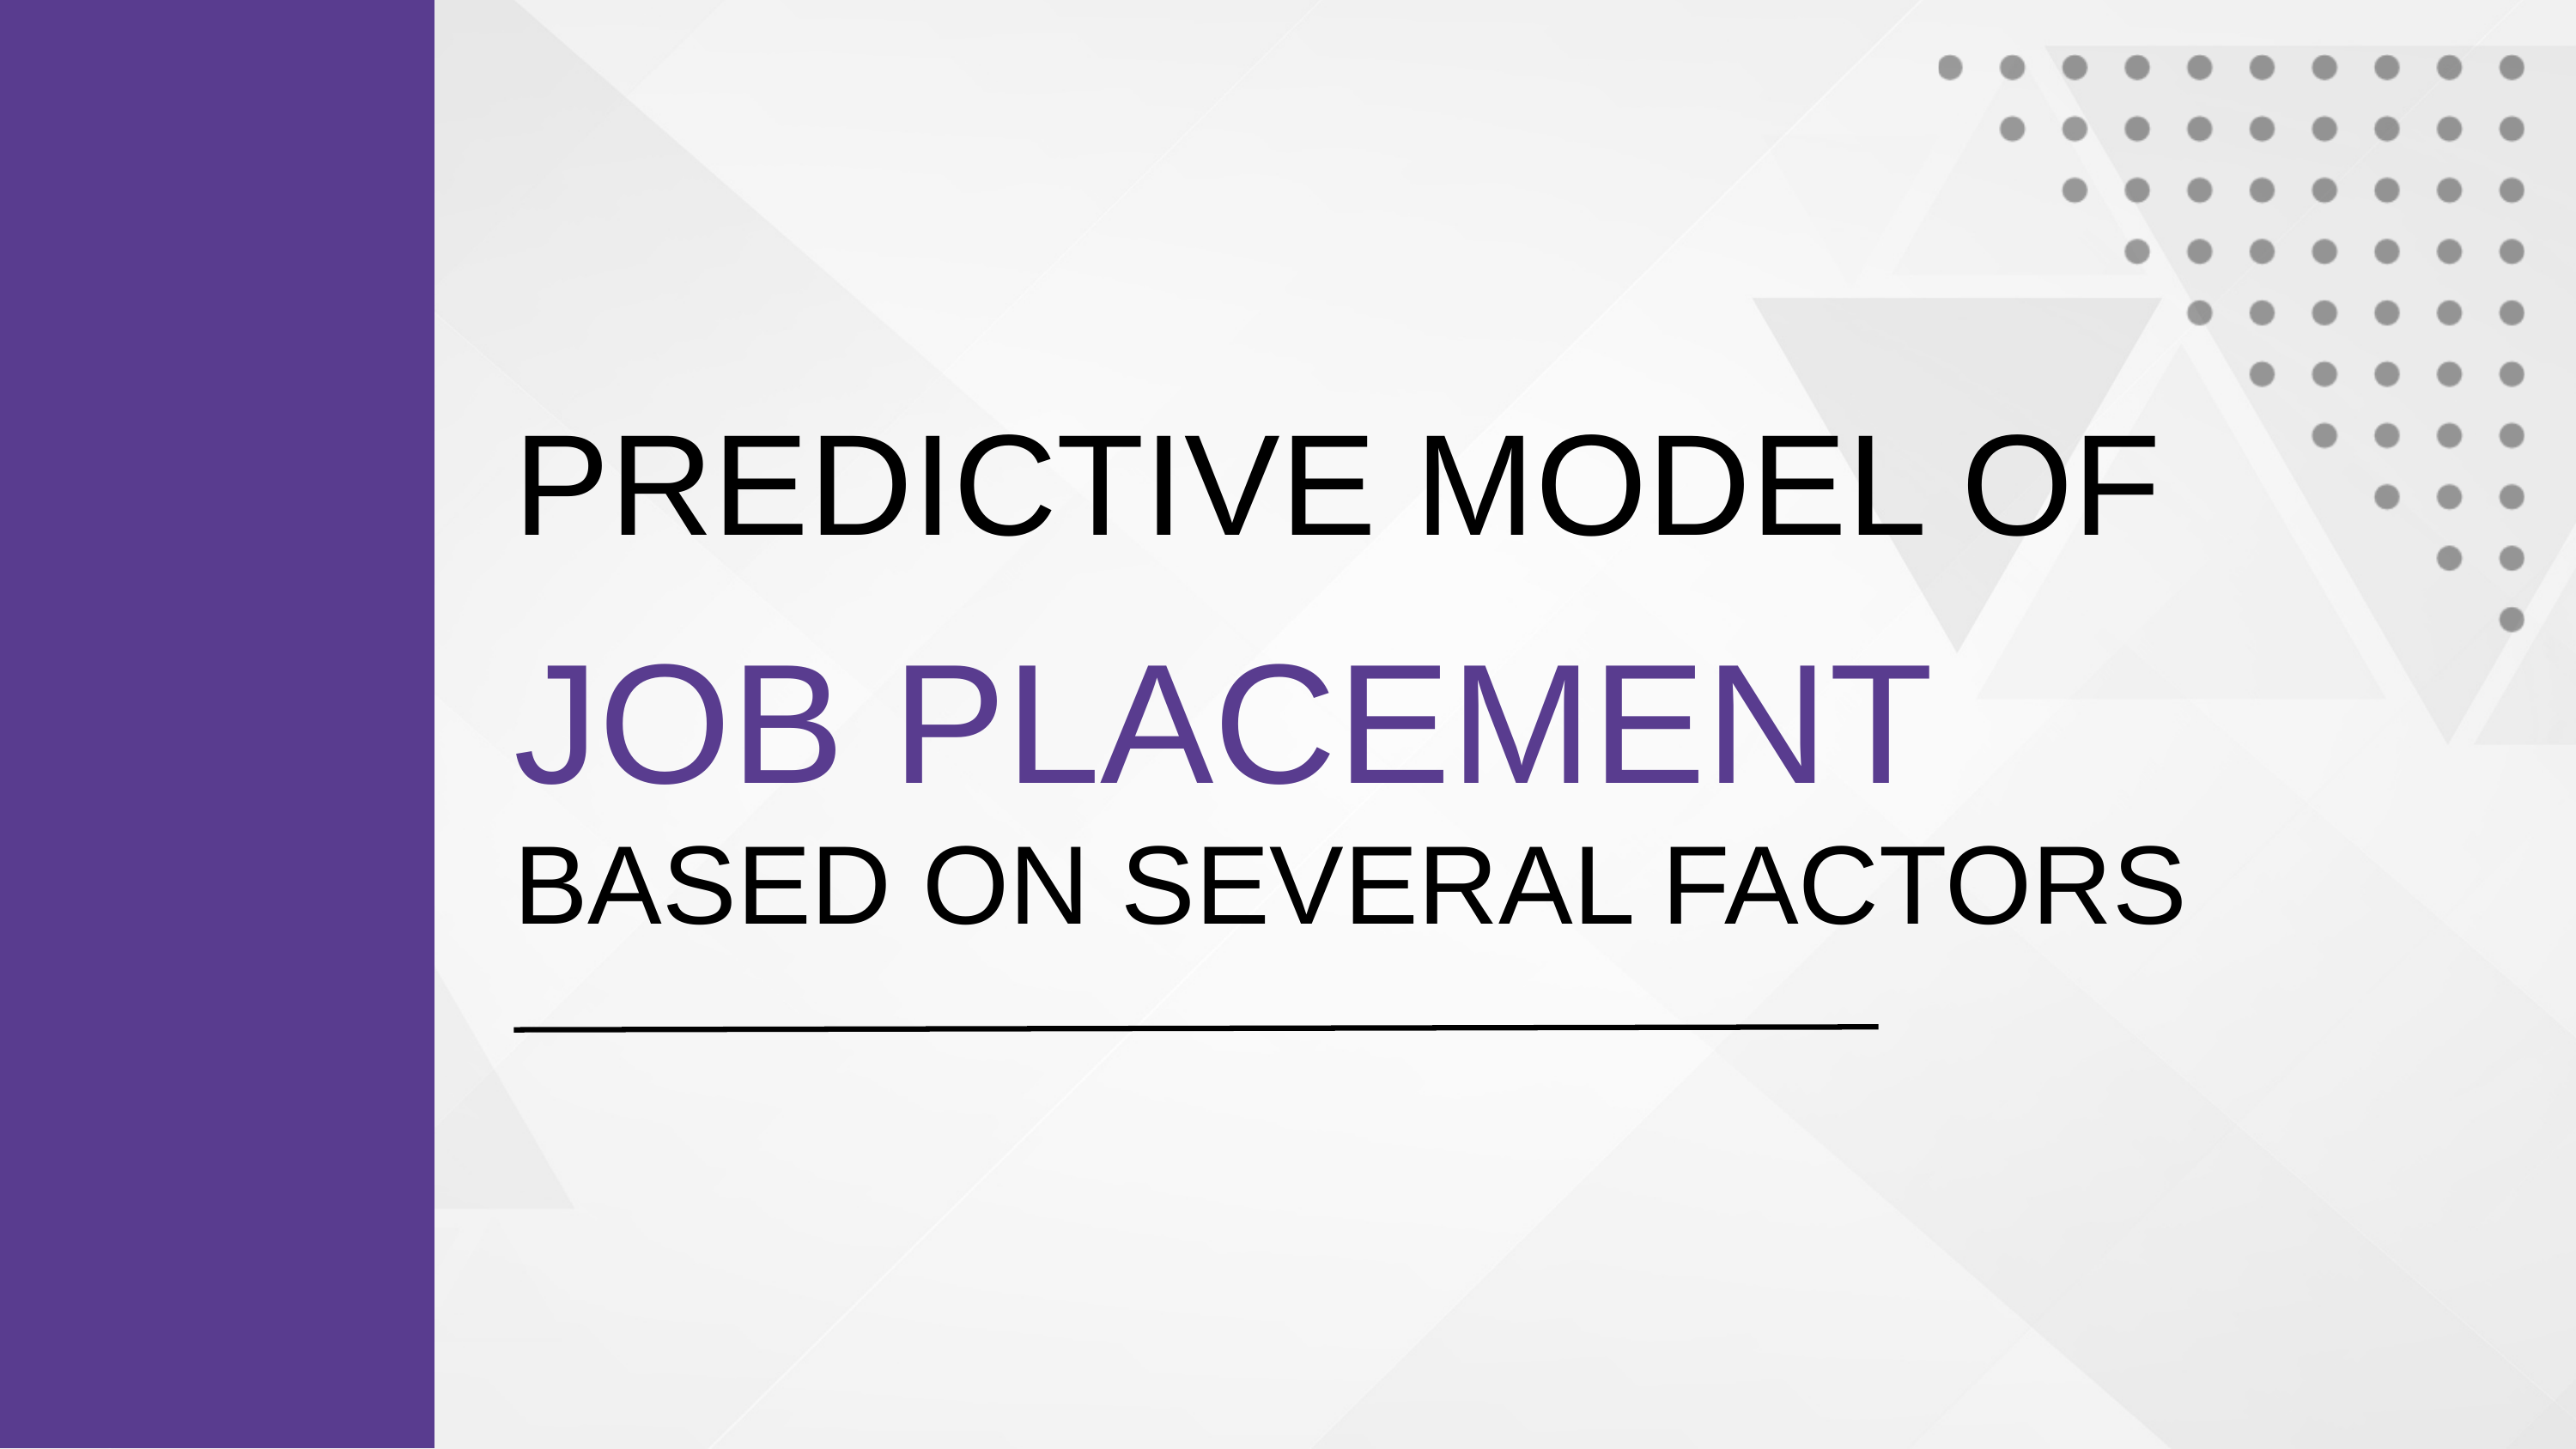

PREDICTIVE MODEL OF
JOB PLACEMENT
BASED ON SEVERAL FACTORS